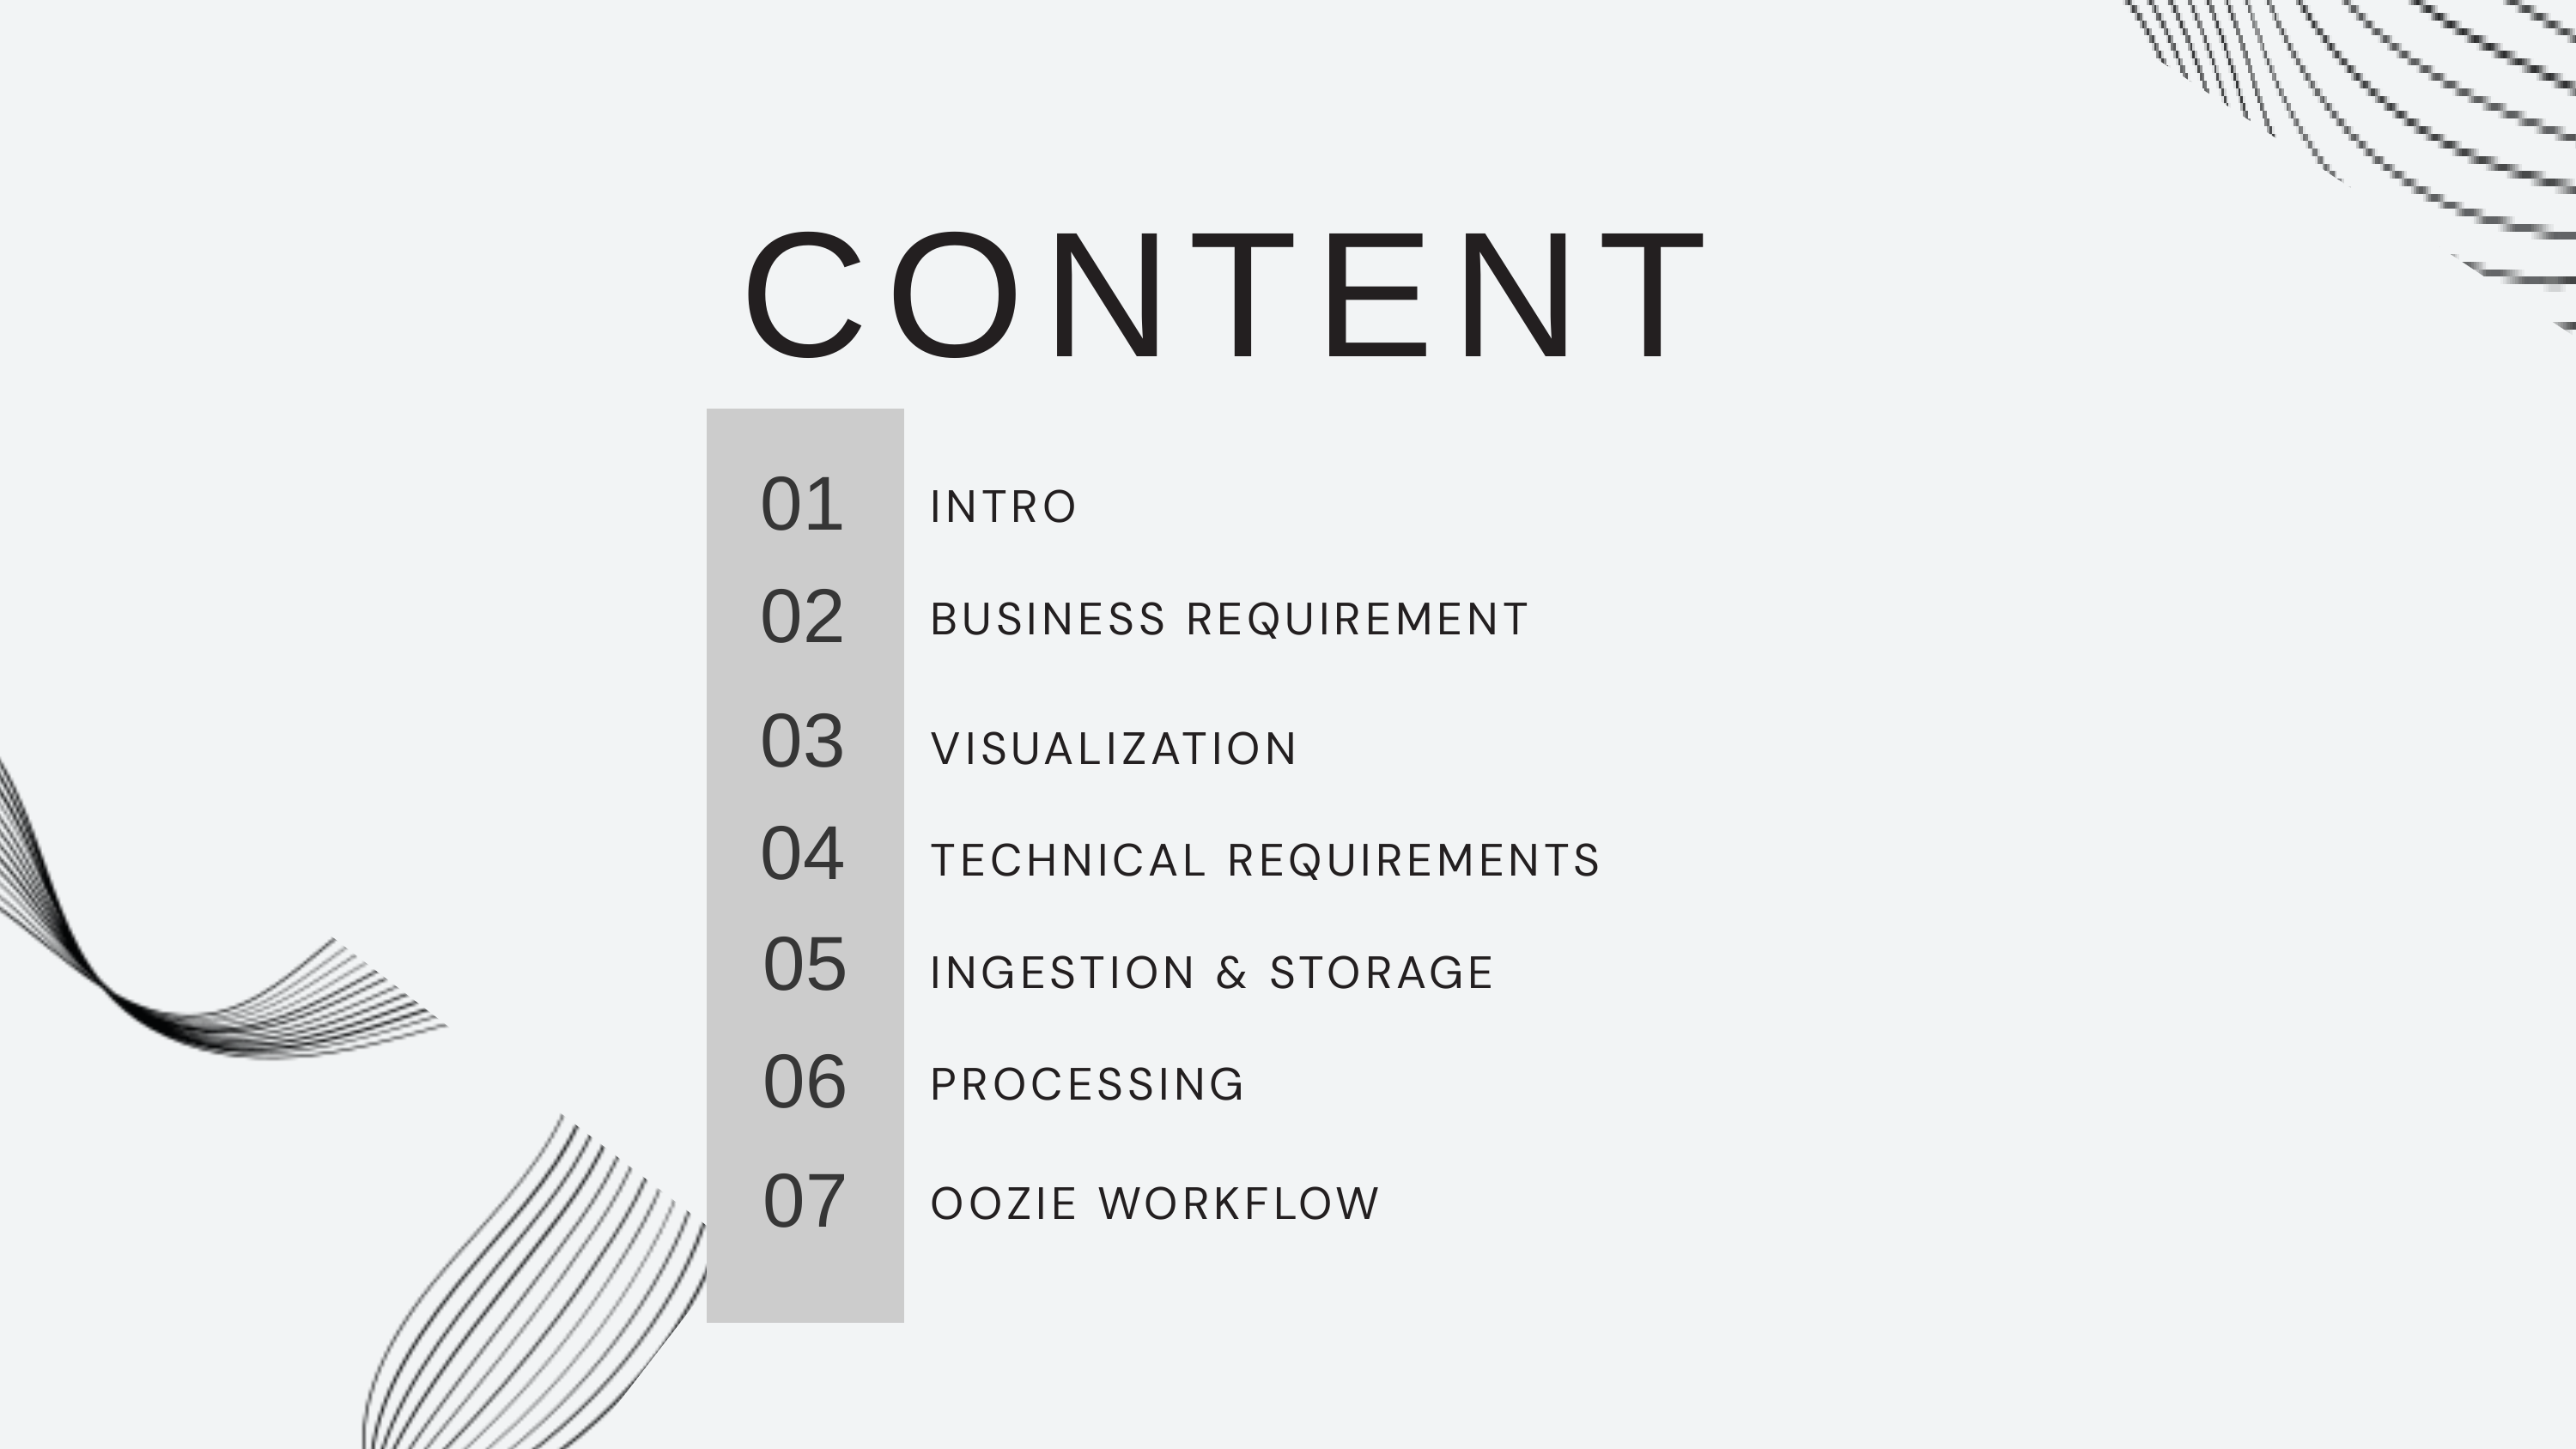

CONTENT

01
INTRO
02
BUSINESS REQUIREMENT
03
VISUALIZATION

04
TECHNICAL REQUIREMENTS
05
INGESTION & STORAGE
06
PROCESSING
07
OOZIE WORKFLOW